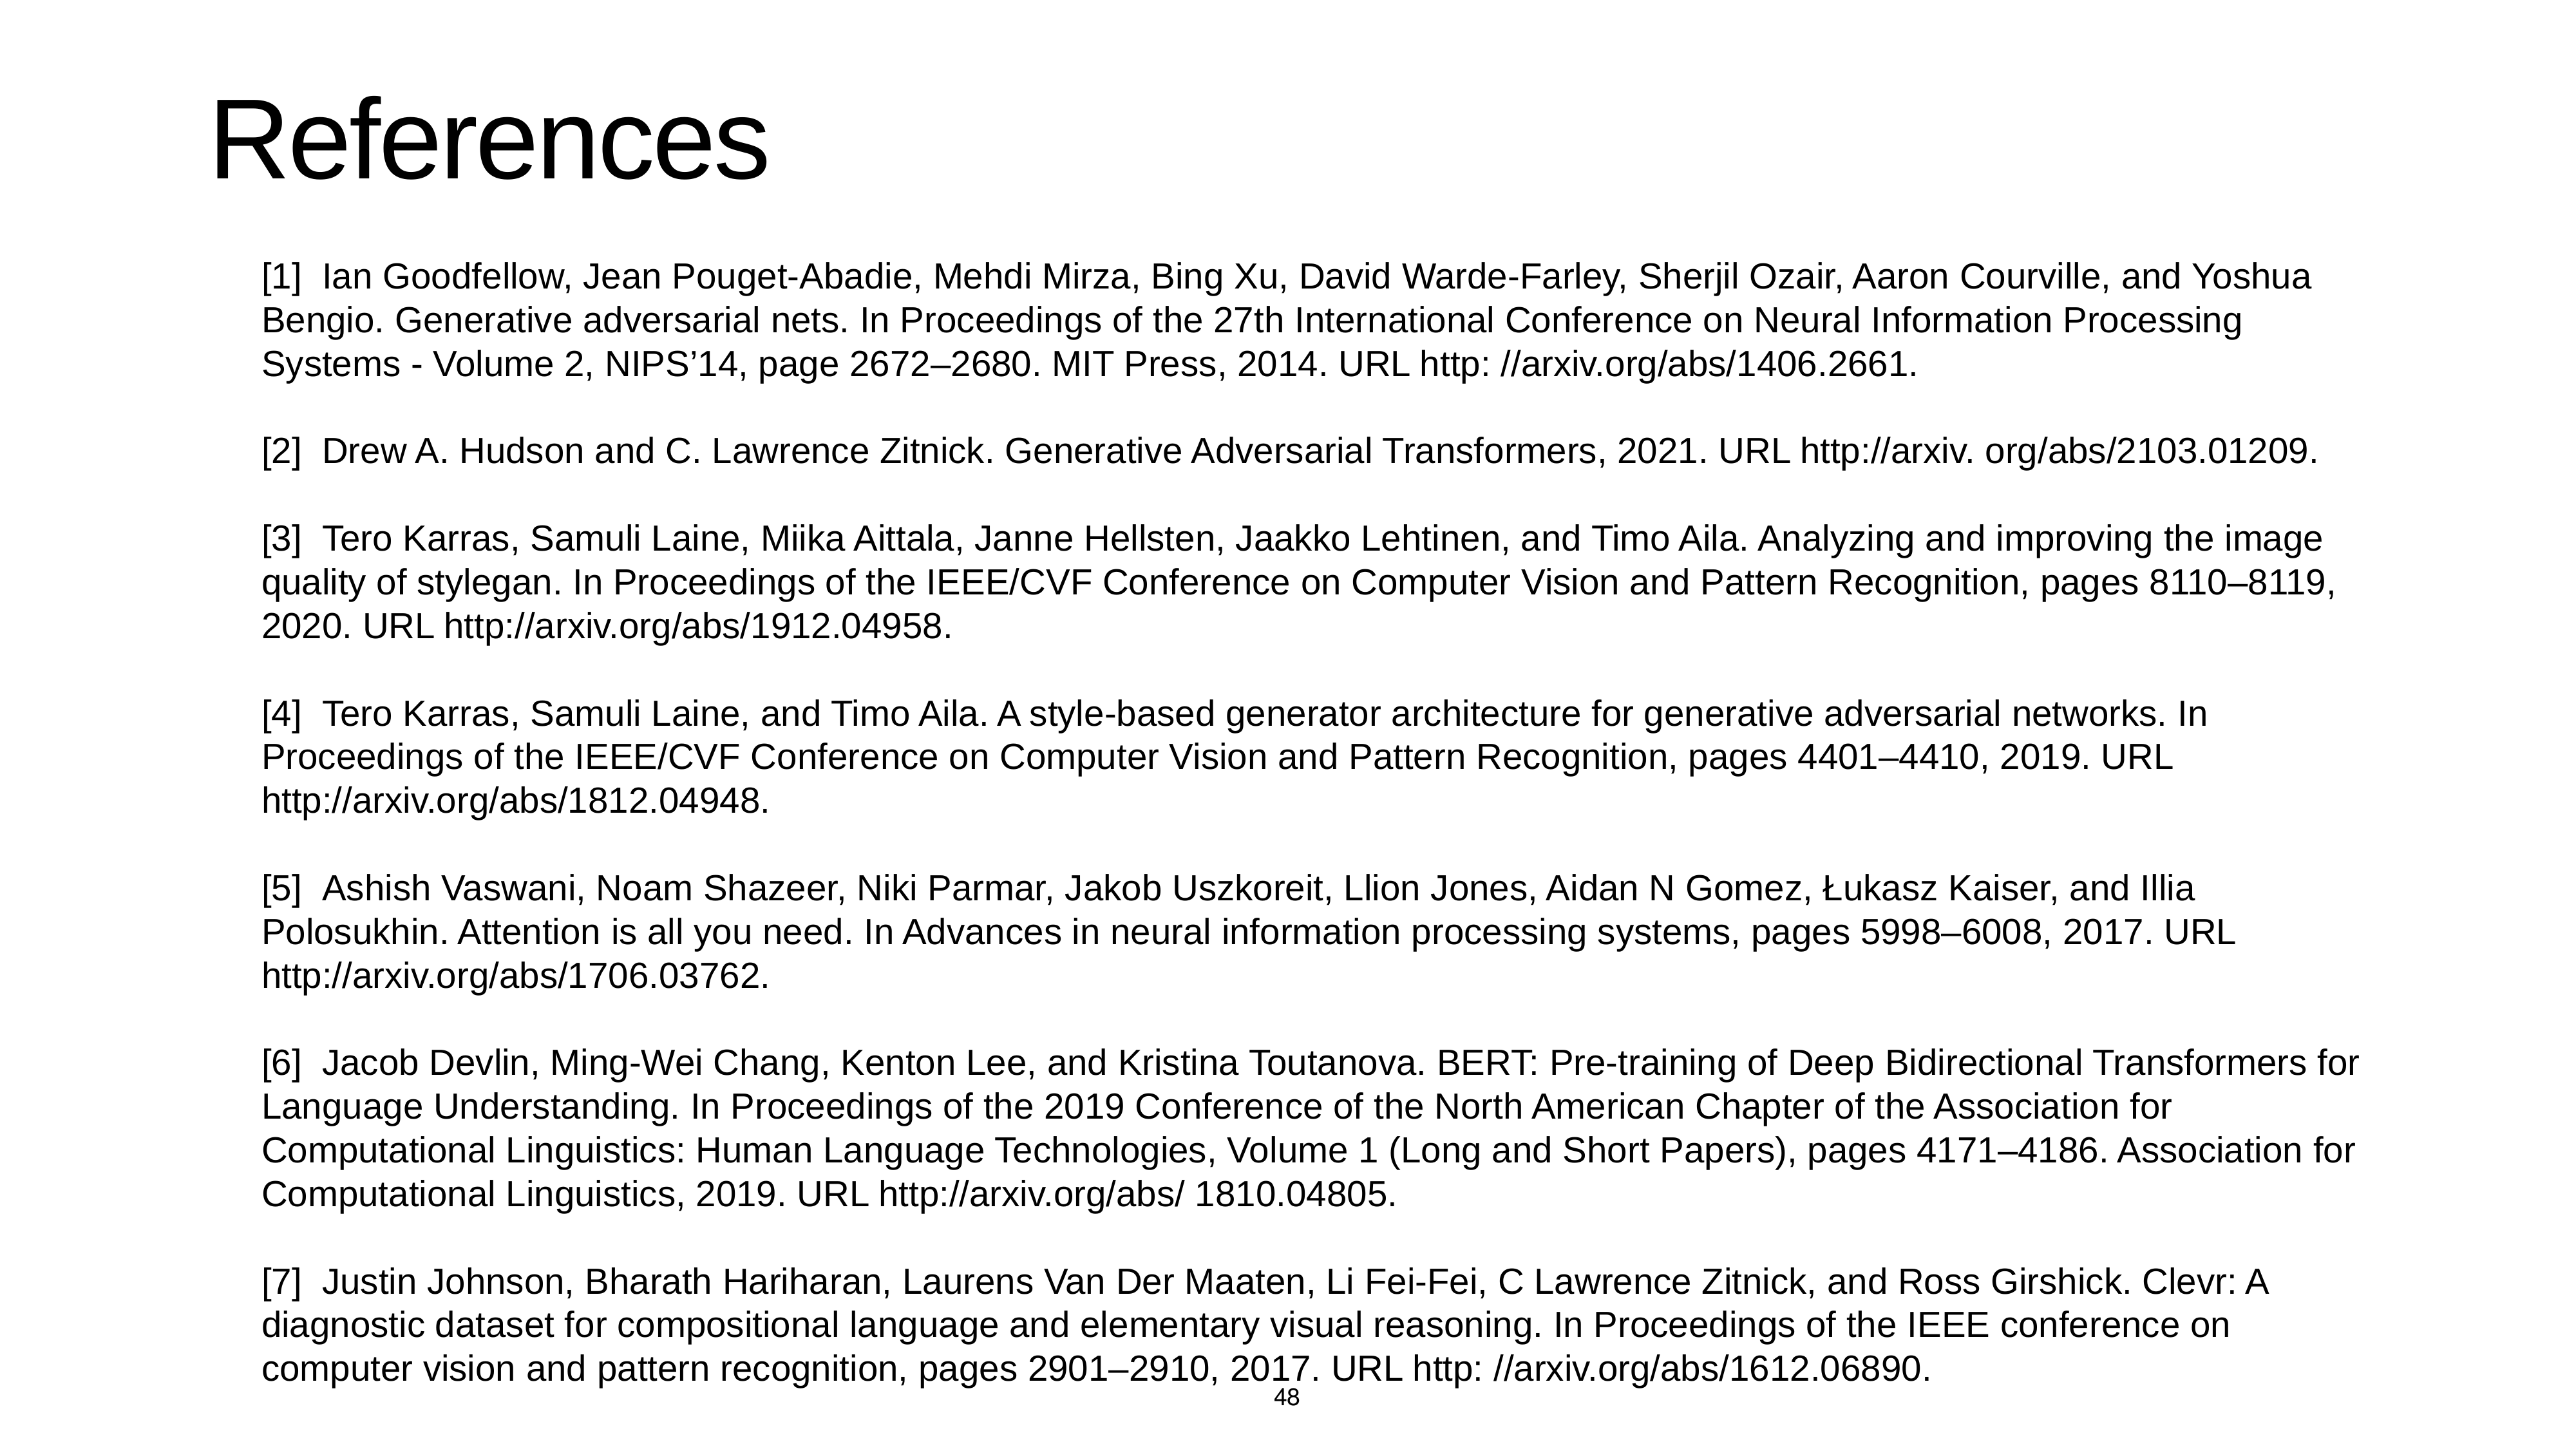

48
References
[1]  Ian Goodfellow, Jean Pouget-Abadie, Mehdi Mirza, Bing Xu, David Warde-Farley, Sherjil Ozair, Aaron Courville, and Yoshua Bengio. Generative adversarial nets. In Proceedings of the 27th International Conference on Neural Information Processing Systems - Volume 2, NIPS’14, page 2672–2680. MIT Press, 2014. URL http: //arxiv.org/abs/1406.2661.
[2]  Drew A. Hudson and C. Lawrence Zitnick. Generative Adversarial Transformers, 2021. URL http://arxiv. org/abs/2103.01209.
[3]  Tero Karras, Samuli Laine, Miika Aittala, Janne Hellsten, Jaakko Lehtinen, and Timo Aila. Analyzing and improving the image quality of stylegan. In Proceedings of the IEEE/CVF Conference on Computer Vision and Pattern Recognition, pages 8110–8119, 2020. URL http://arxiv.org/abs/1912.04958.
[4]  Tero Karras, Samuli Laine, and Timo Aila. A style-based generator architecture for generative adversarial networks. In Proceedings of the IEEE/CVF Conference on Computer Vision and Pattern Recognition, pages 4401–4410, 2019. URL http://arxiv.org/abs/1812.04948.
[5]  Ashish Vaswani, Noam Shazeer, Niki Parmar, Jakob Uszkoreit, Llion Jones, Aidan N Gomez, Łukasz Kaiser, and Illia Polosukhin. Attention is all you need. In Advances in neural information processing systems, pages 5998–6008, 2017. URL http://arxiv.org/abs/1706.03762.
[6]  Jacob Devlin, Ming-Wei Chang, Kenton Lee, and Kristina Toutanova. BERT: Pre-training of Deep Bidirectional Transformers for Language Understanding. In Proceedings of the 2019 Conference of the North American Chapter of the Association for Computational Linguistics: Human Language Technologies, Volume 1 (Long and Short Papers), pages 4171–4186. Association for Computational Linguistics, 2019. URL http://arxiv.org/abs/ 1810.04805.
[7]  Justin Johnson, Bharath Hariharan, Laurens Van Der Maaten, Li Fei-Fei, C Lawrence Zitnick, and Ross Girshick. Clevr: A diagnostic dataset for compositional language and elementary visual reasoning. In Proceedings of the IEEE conference on computer vision and pattern recognition, pages 2901–2910, 2017. URL http: //arxiv.org/abs/1612.06890.